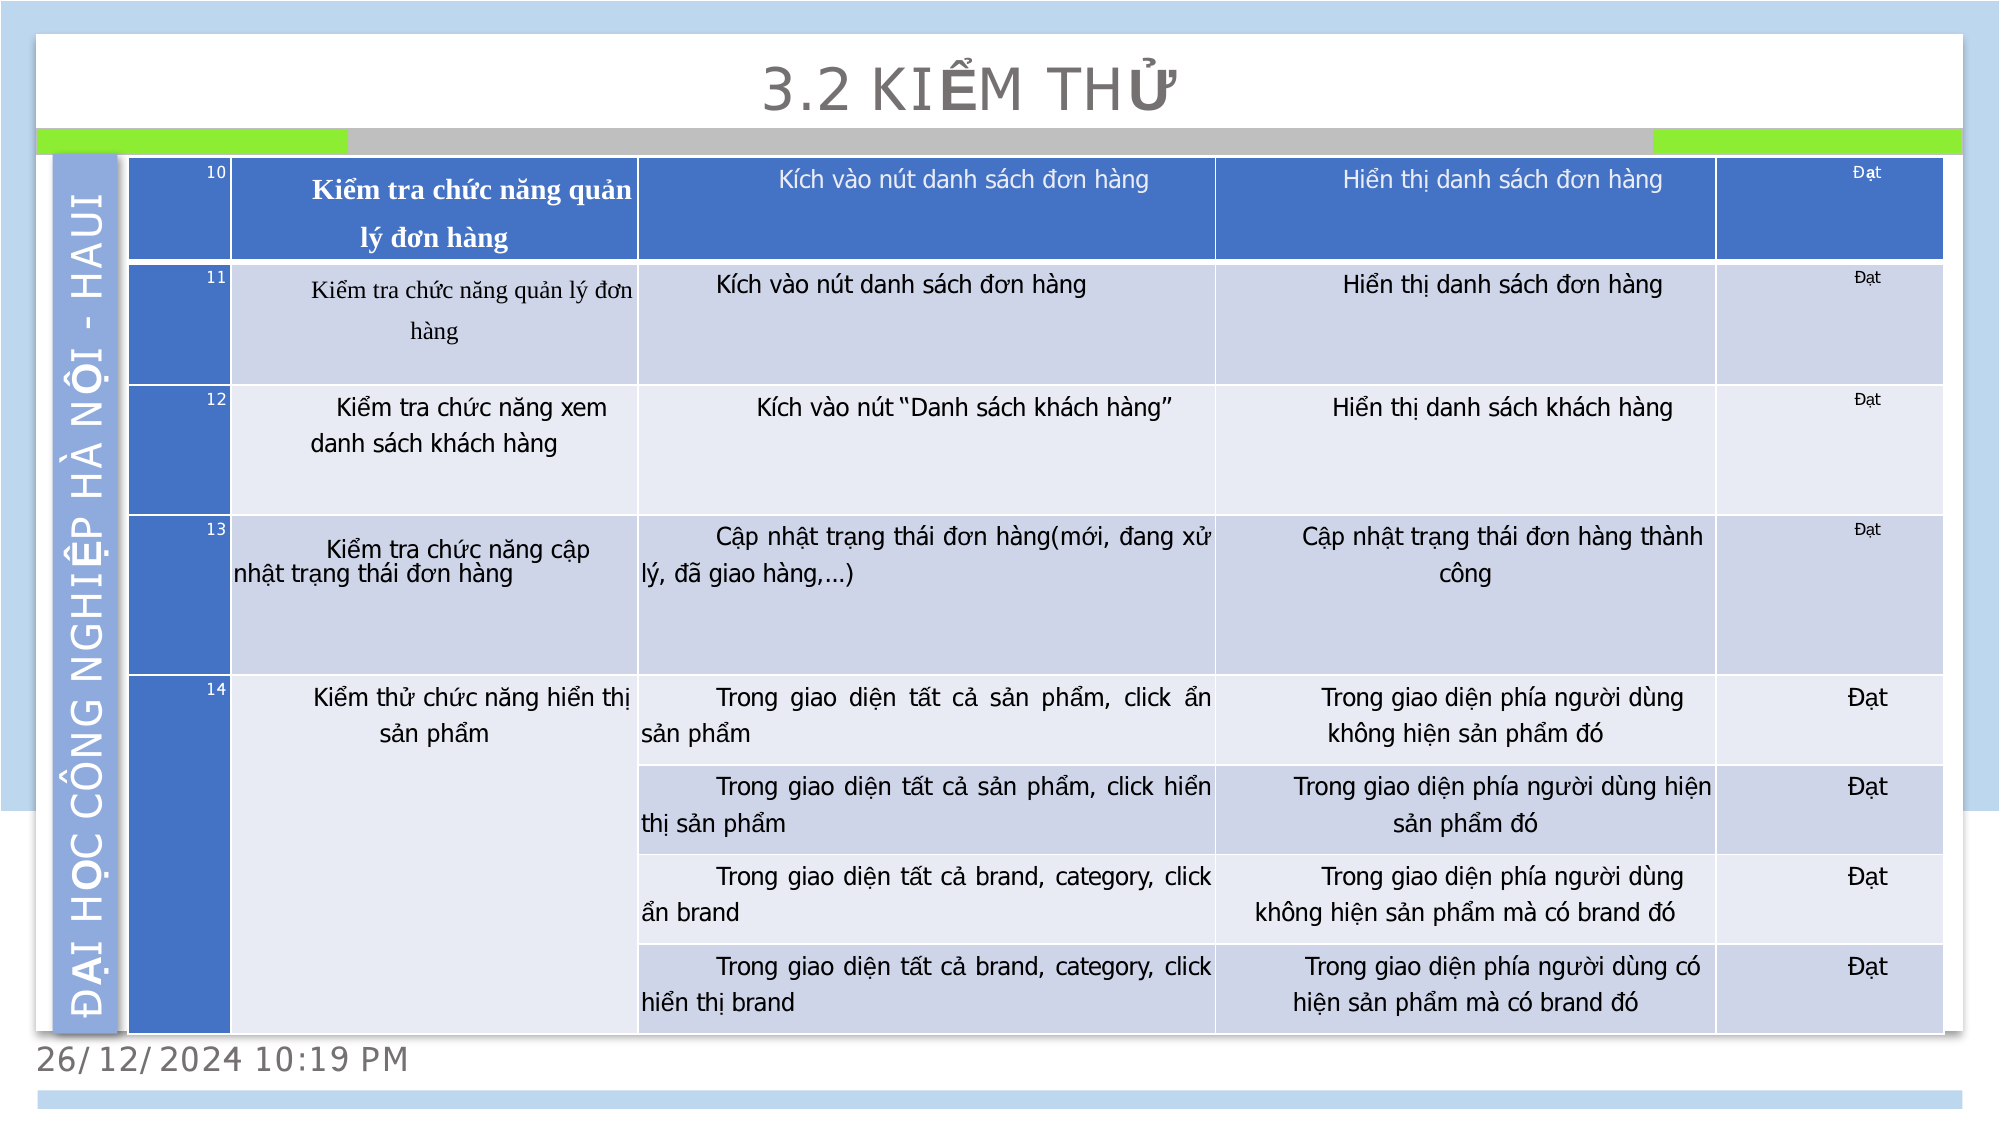

3.2 KIỂM THỬ
| 10 | Kiểm tra chức năng quản lý đơn hàng | Kích vào nút danh sách đơn hàng | Hiển thị danh sách đơn hàng | Đạt |
| --- | --- | --- | --- | --- |
| 11 | Kiểm tra chức năng quản lý đơn hàng | Kích vào nút danh sách đơn hàng | Hiển thị danh sách đơn hàng | Đạt |
| 12 | Kiểm tra chức năng xem danh sách khách hàng | Kích vào nút “Danh sách khách hàng” | Hiển thị danh sách khách hàng | Đạt |
| 13 | Kiểm tra chức năng cập nhật trạng thái đơn hàng | Cập nhật trạng thái đơn hàng(mới, đang xử lý, đã giao hàng,…) | Cập nhật trạng thái đơn hàng thành công | Đạt |
| 14 | Kiểm thử chức năng hiển thị sản phẩm | Trong giao diện tất cả sản phẩm, click ẩn sản phẩm | Trong giao diện phía người dùng không hiện sản phẩm đó | Đạt |
|  |  | Trong giao diện tất cả sản phẩm, click hiển thị sản phẩm | Trong giao diện phía người dùng hiện sản phẩm đó | Đạt |
|  |  | Trong giao diện tất cả brand, category, click ẩn brand | Trong giao diện phía người dùng không hiện sản phẩm mà có brand đó | Đạt |
|  |  | Trong giao diện tất cả brand, category, click hiển thị brand | Trong giao diện phía người dùng có hiện sản phẩm mà có brand đó | Đạt |
26/12/2024 10:19 PM